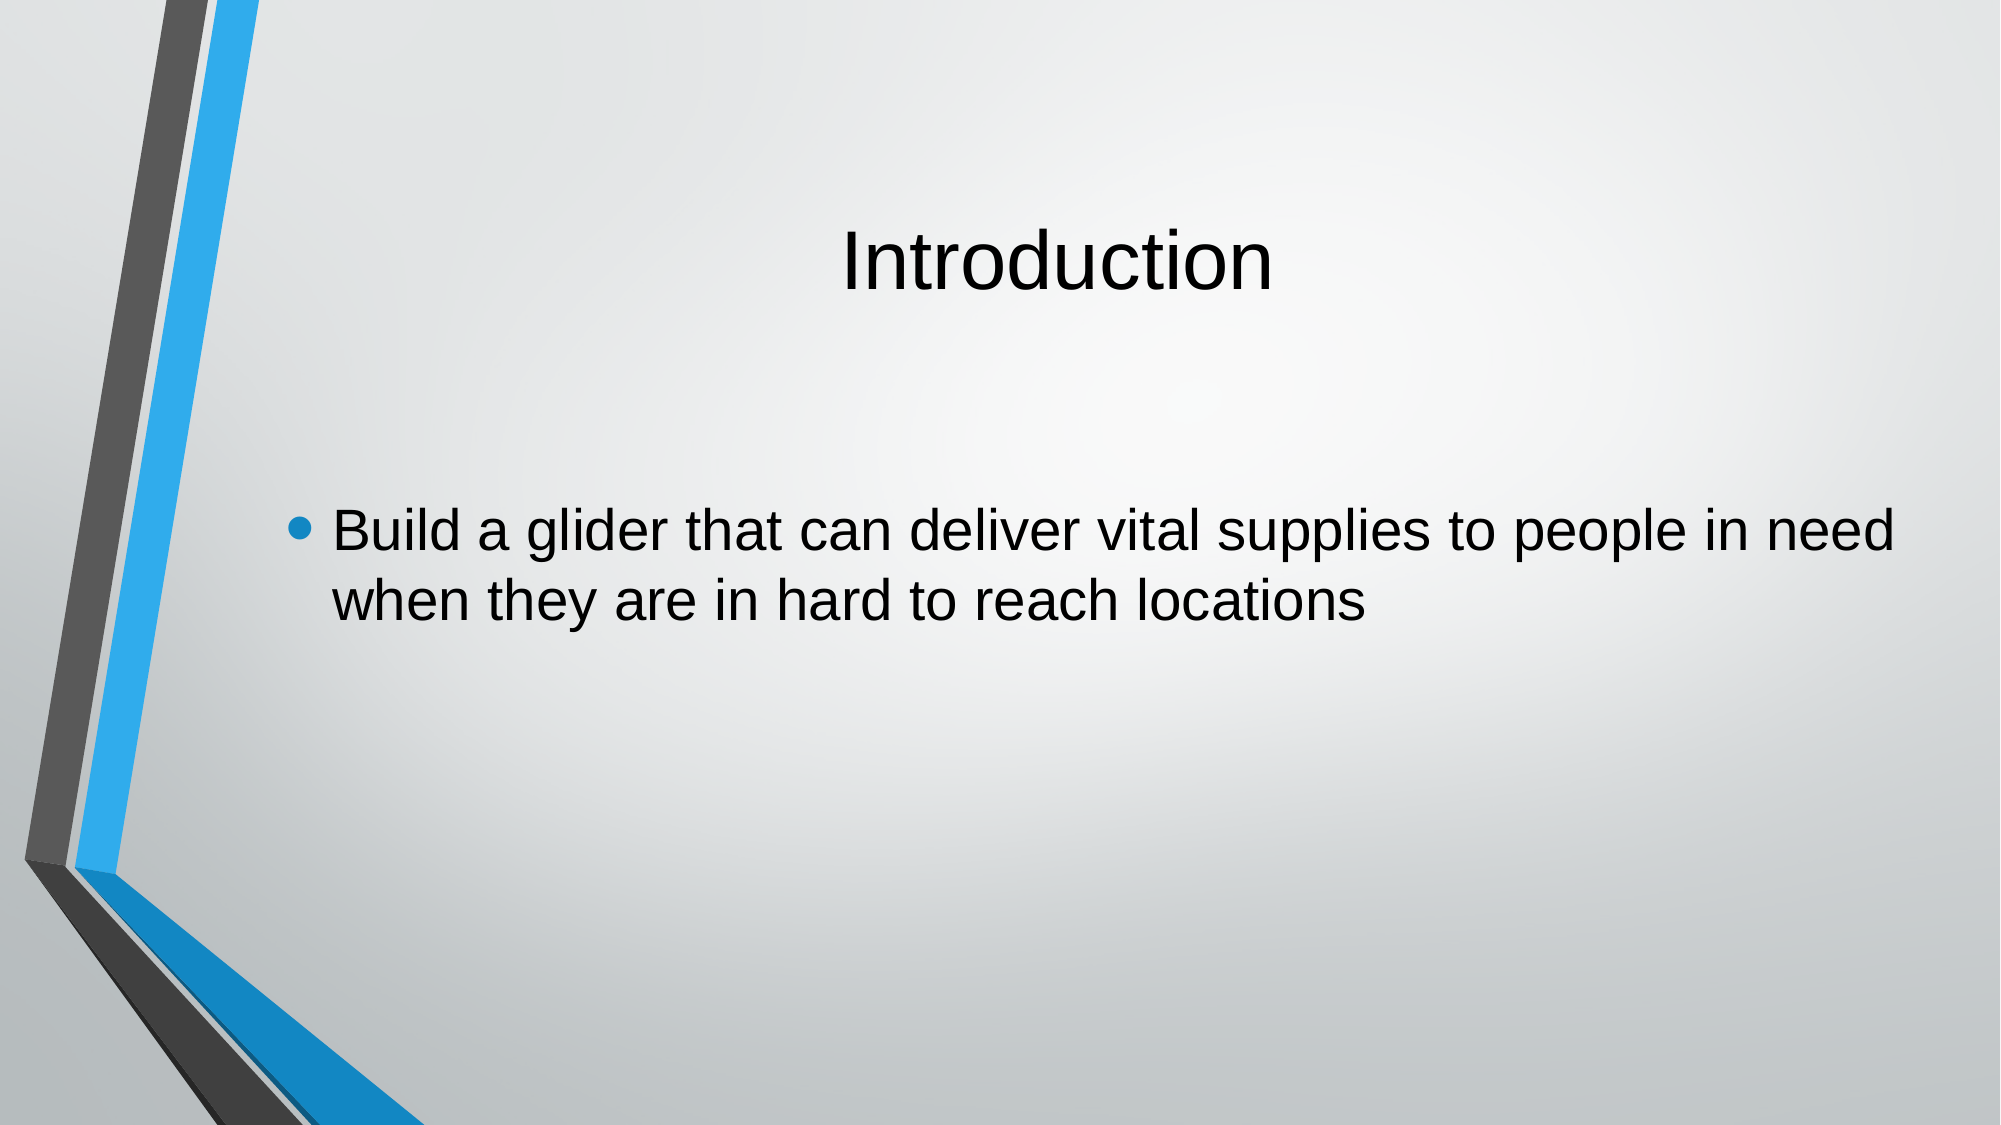

# Introduction
Build a glider that can deliver vital supplies to people in need when they are in hard to reach locations